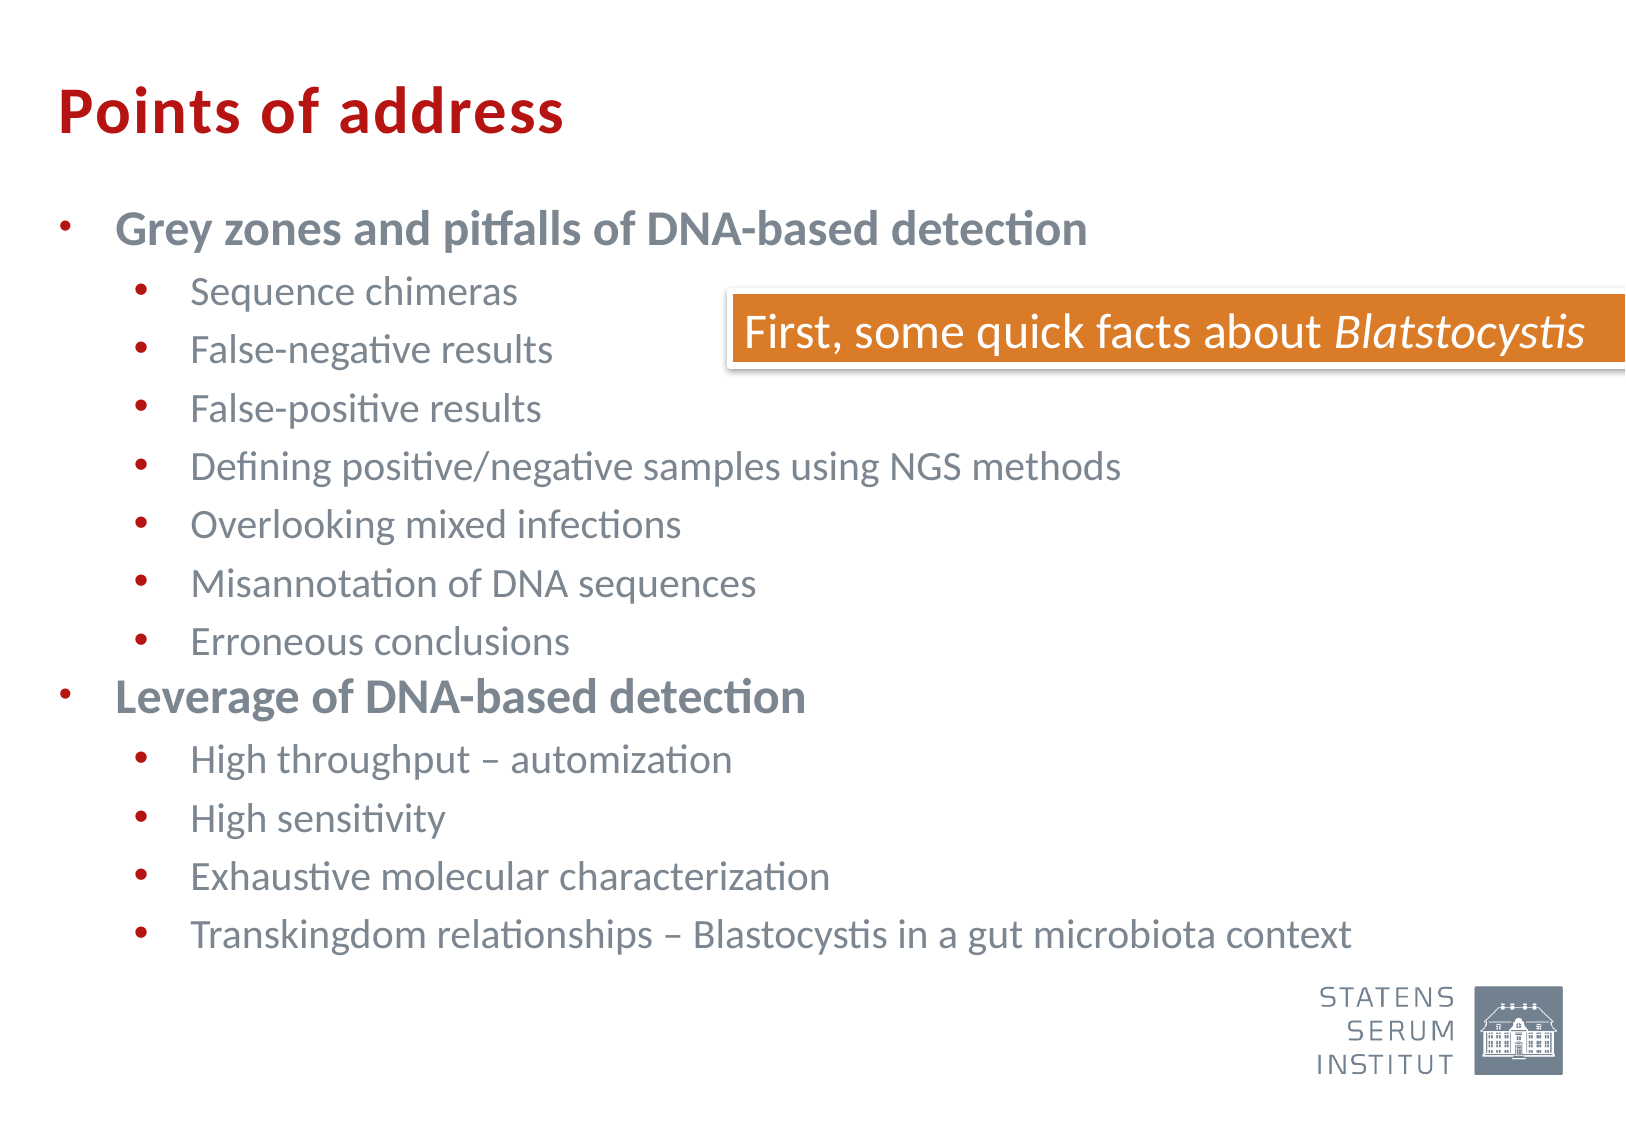

# Points of address
Grey zones and pitfalls of DNA-based detection
Sequence chimeras
False-negative results
False-positive results
Defining positive/negative samples using NGS methods
Overlooking mixed infections
Misannotation of DNA sequences
Erroneous conclusions
Leverage of DNA-based detection
High throughput – automization
High sensitivity
Exhaustive molecular characterization
Transkingdom relationships – Blastocystis in a gut microbiota context

First, some quick facts about Blatstocystis